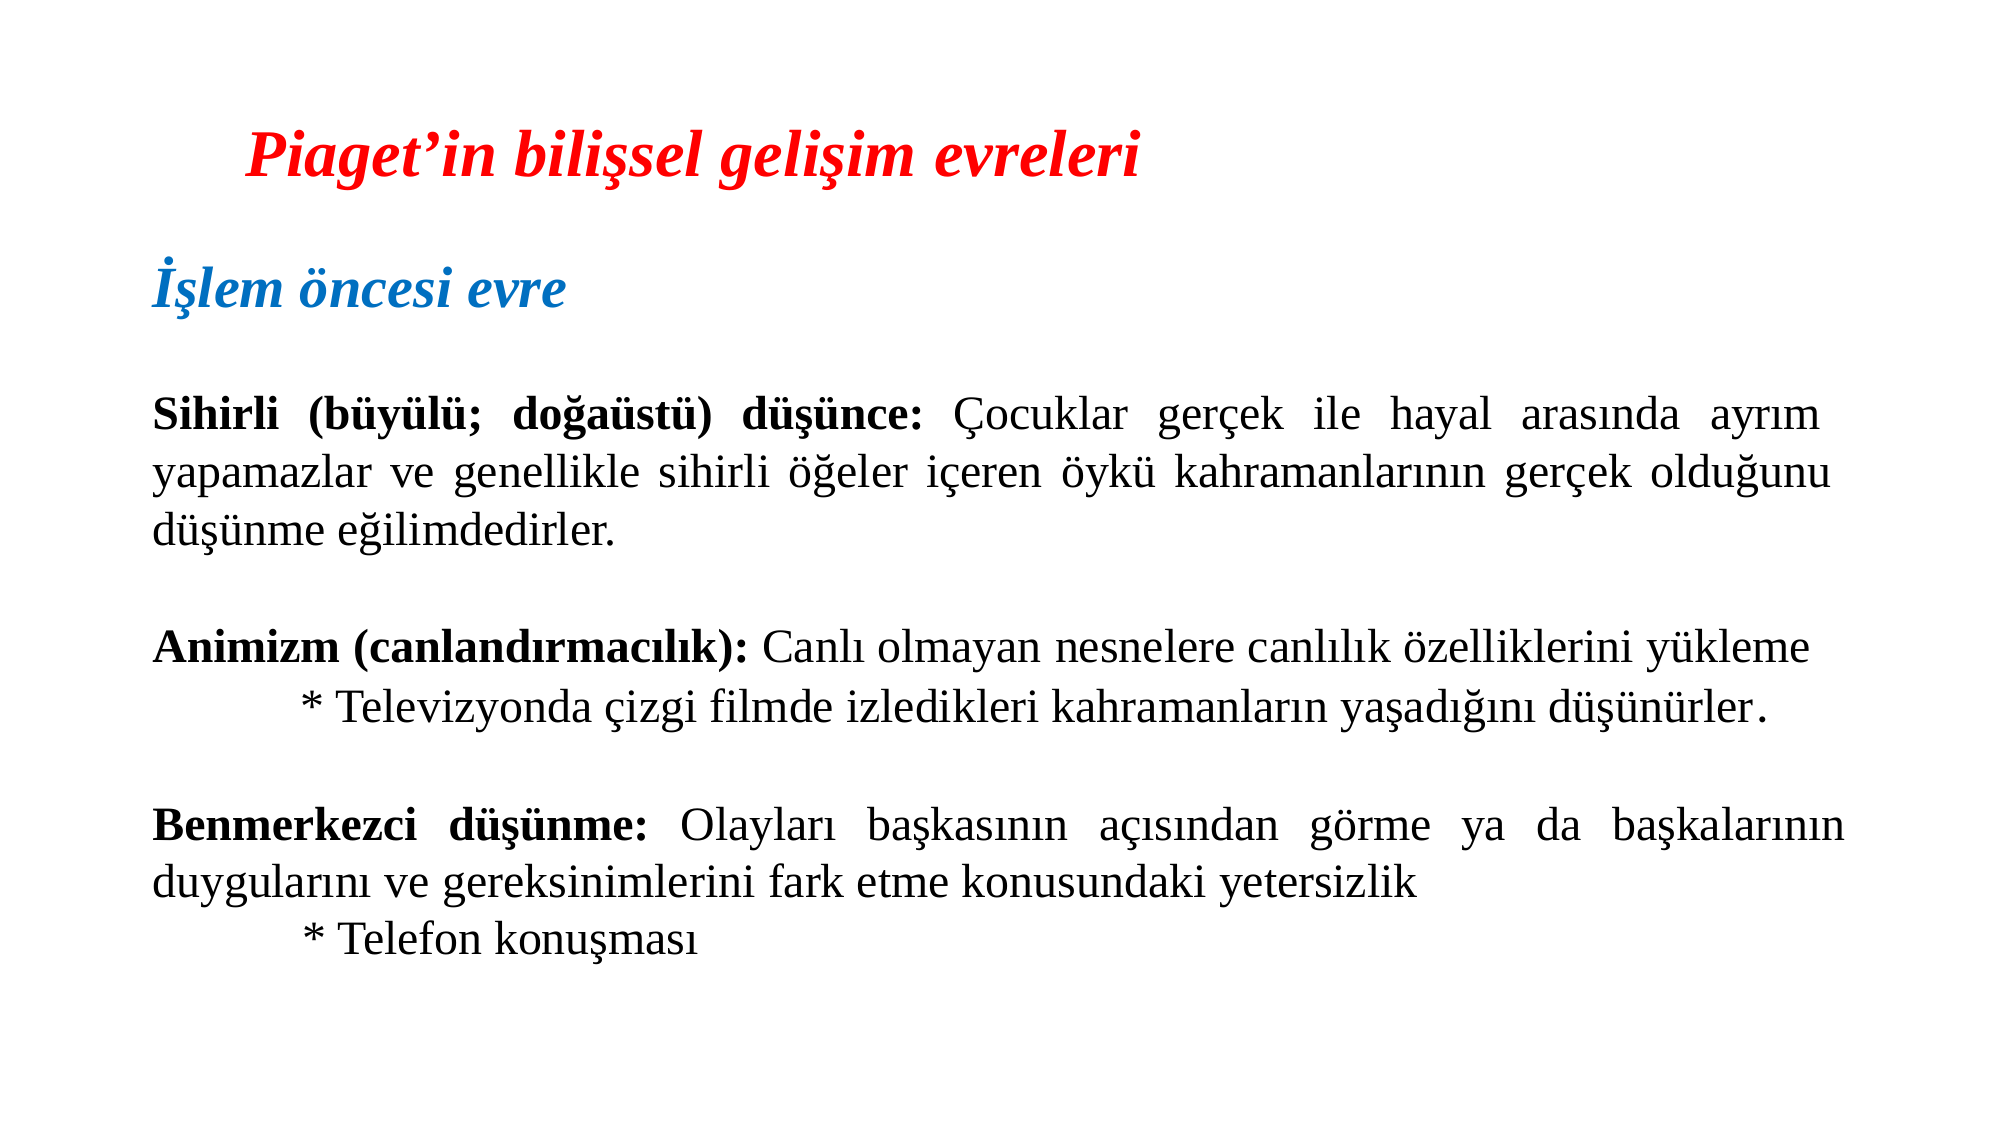

# Piaget’in bilişsel gelişim evreleri
İşlem öncesi evre

Sihirli (büyülü; doğaüstü) düşünce: Çocuklar gerçek ile hayal arasında ayrım  yapamazlar ve genellikle sihirli öğeler içeren öykü kahramanlarının gerçek olduğunu  düşünme eğilimdedirler.

Animizm (canlandırmacılık): Canlı olmayan nesnelere canlılık özelliklerini yükleme
	* Televizyonda çizgi filmde izledikleri kahramanların yaşadığını düşünürler.

Benmerkezci düşünme: Olayları başkasının açısından görme ya da başkalarının
duygularını ve gereksinimlerini fark etme konusundaki yetersizlik
	* Telefon konuşması